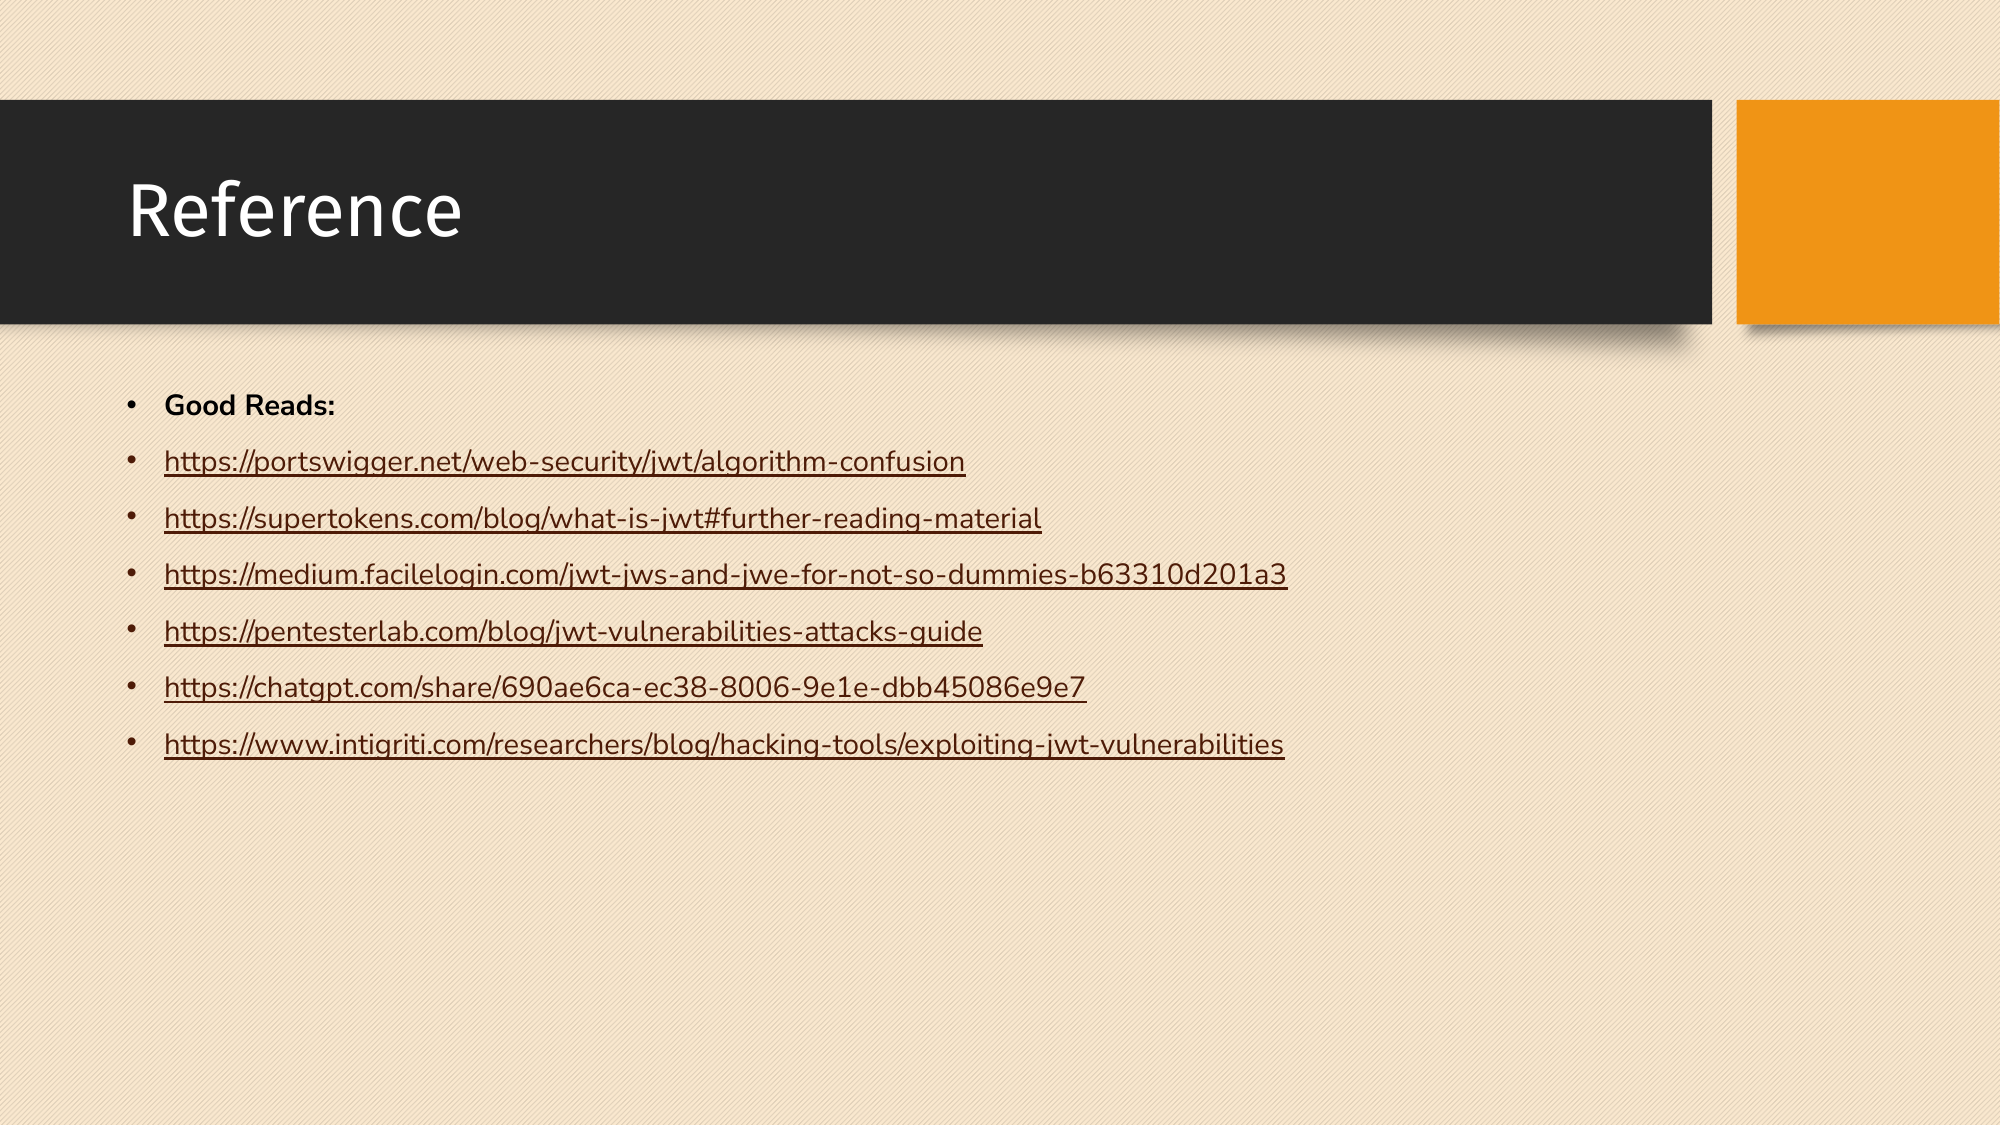

# Reference
Good Reads:
https://portswigger.net/web-security/jwt/algorithm-confusion
https://supertokens.com/blog/what-is-jwt#further-reading-material
https://medium.facilelogin.com/jwt-jws-and-jwe-for-not-so-dummies-b63310d201a3
https://pentesterlab.com/blog/jwt-vulnerabilities-attacks-guide
https://chatgpt.com/share/690ae6ca-ec38-8006-9e1e-dbb45086e9e7
https://www.intigriti.com/researchers/blog/hacking-tools/exploiting-jwt-vulnerabilities